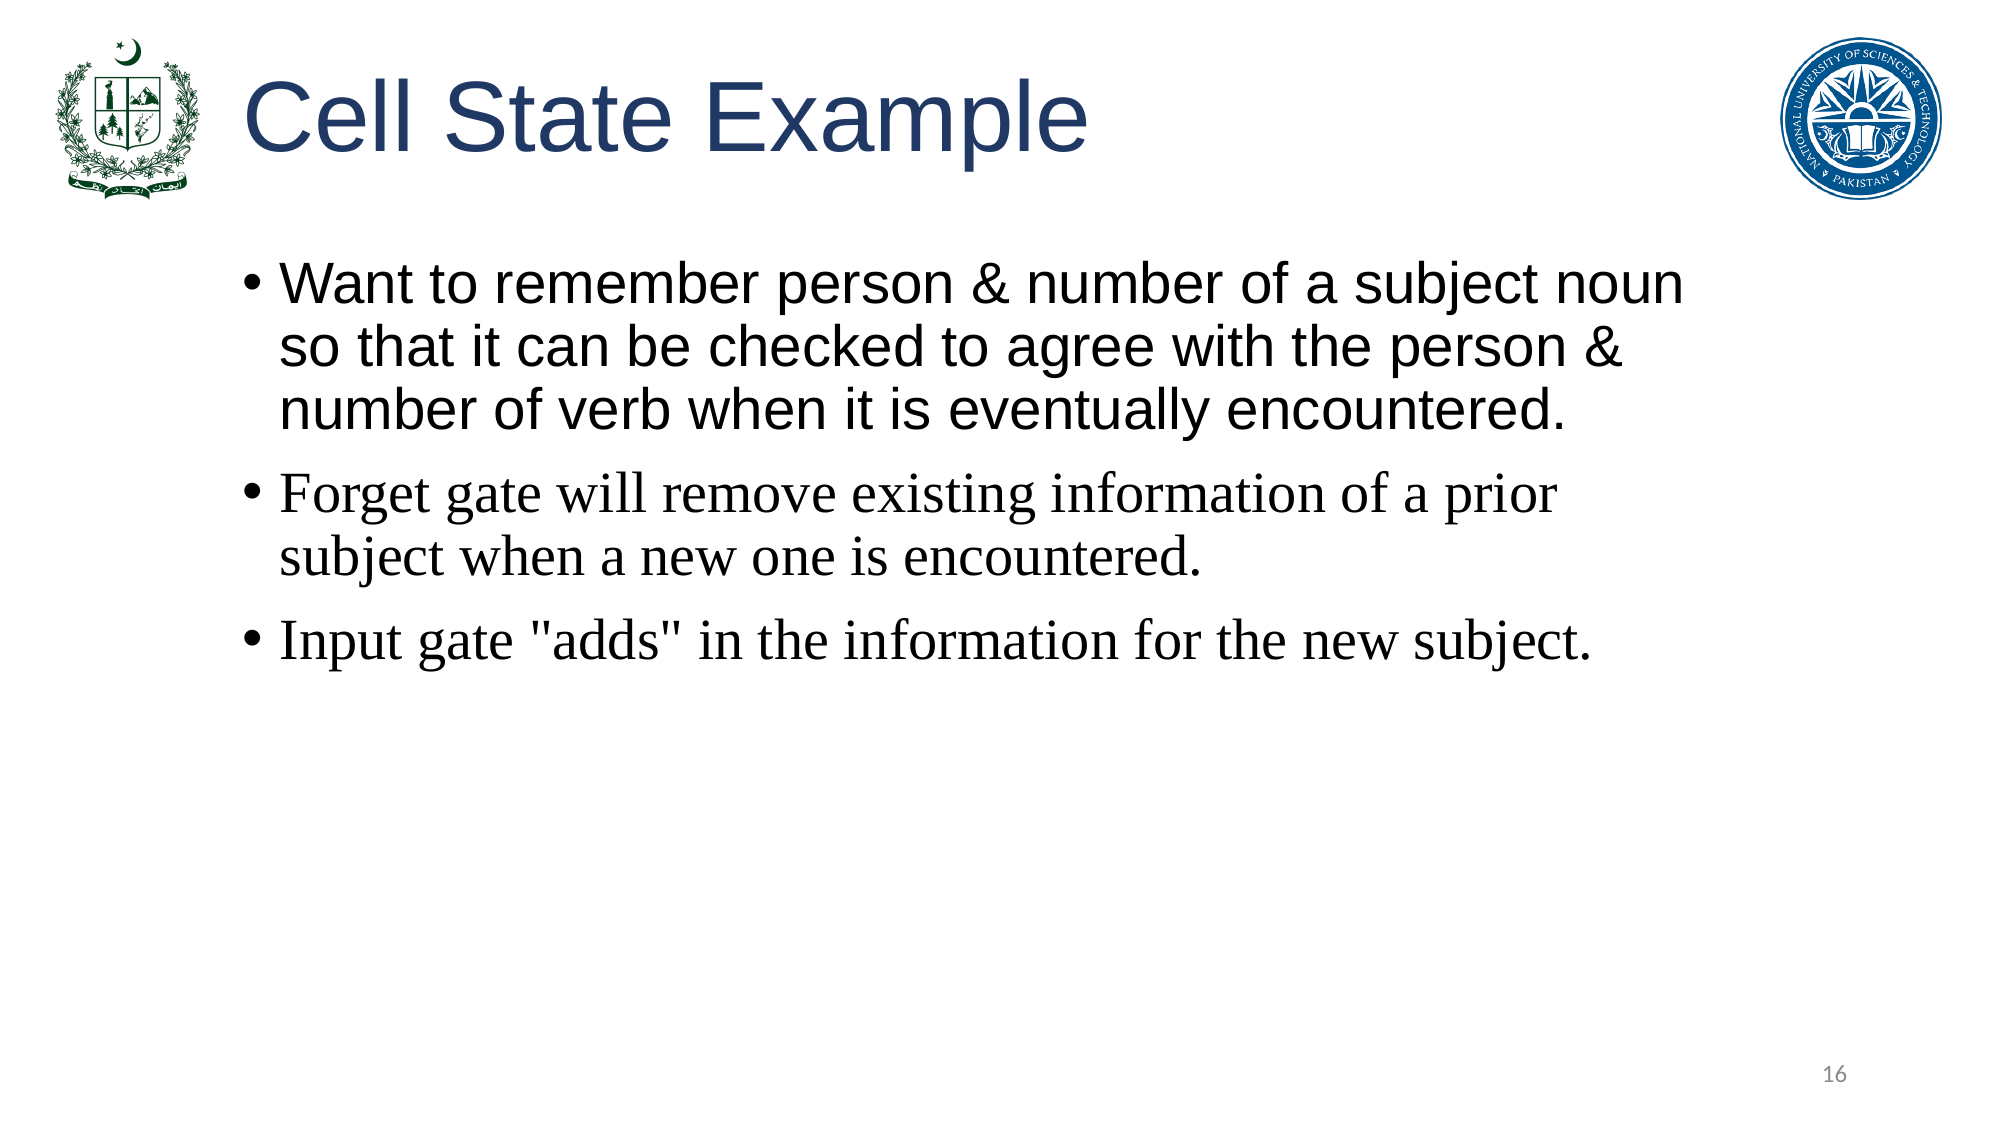

# Cell State Example
Want to remember person & number of a subject noun so that it can be checked to agree with the person & number of verb when it is eventually encountered.
Forget gate will remove existing information of a prior subject when a new one is encountered.
Input gate "adds" in the information for the new subject.
16